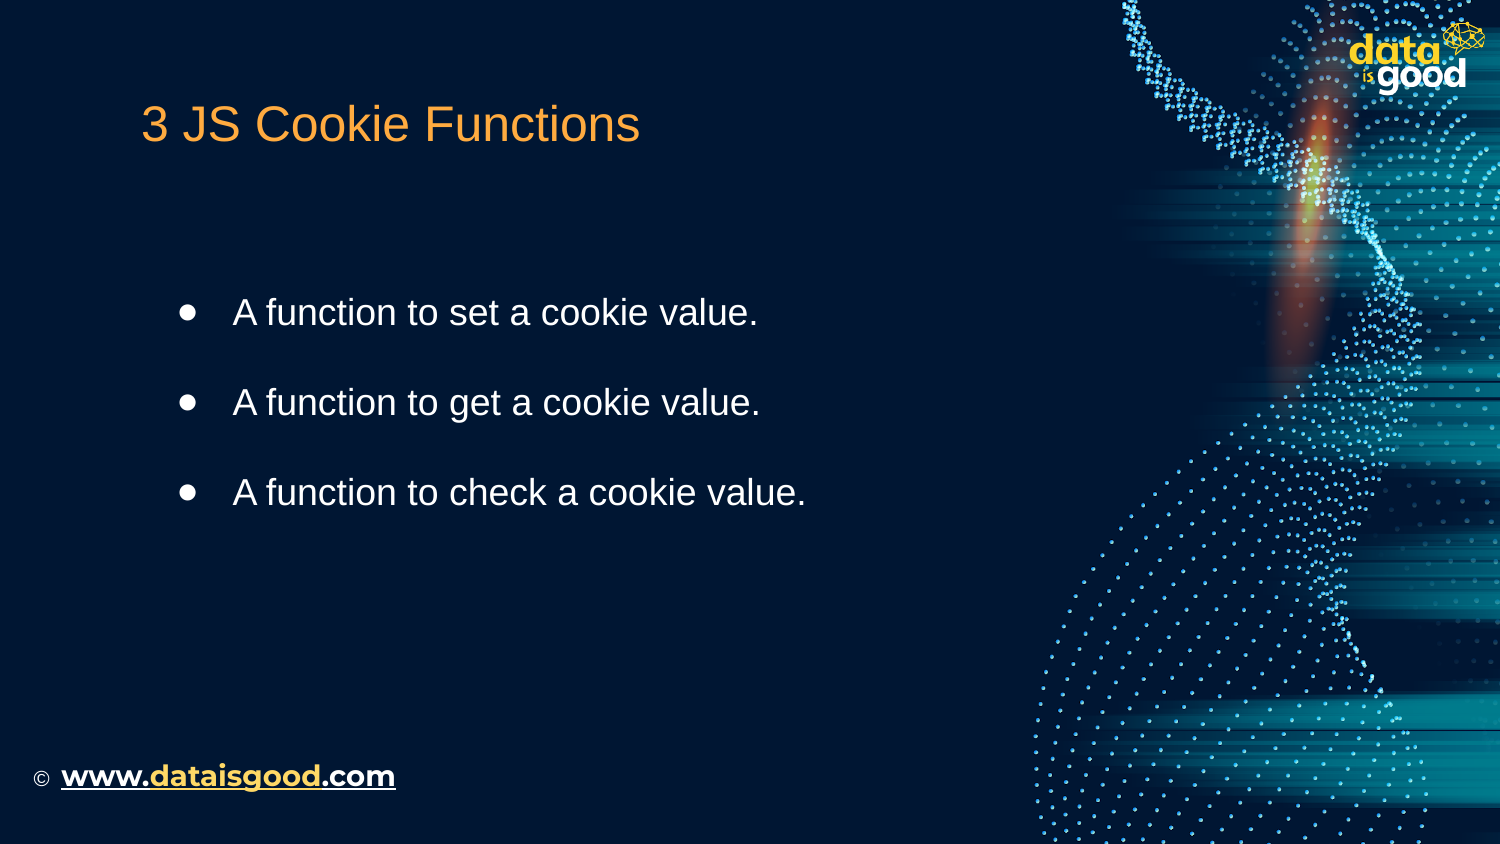

# 3 JS Cookie Functions
A function to set a cookie value.
A function to get a cookie value.
A function to check a cookie value.